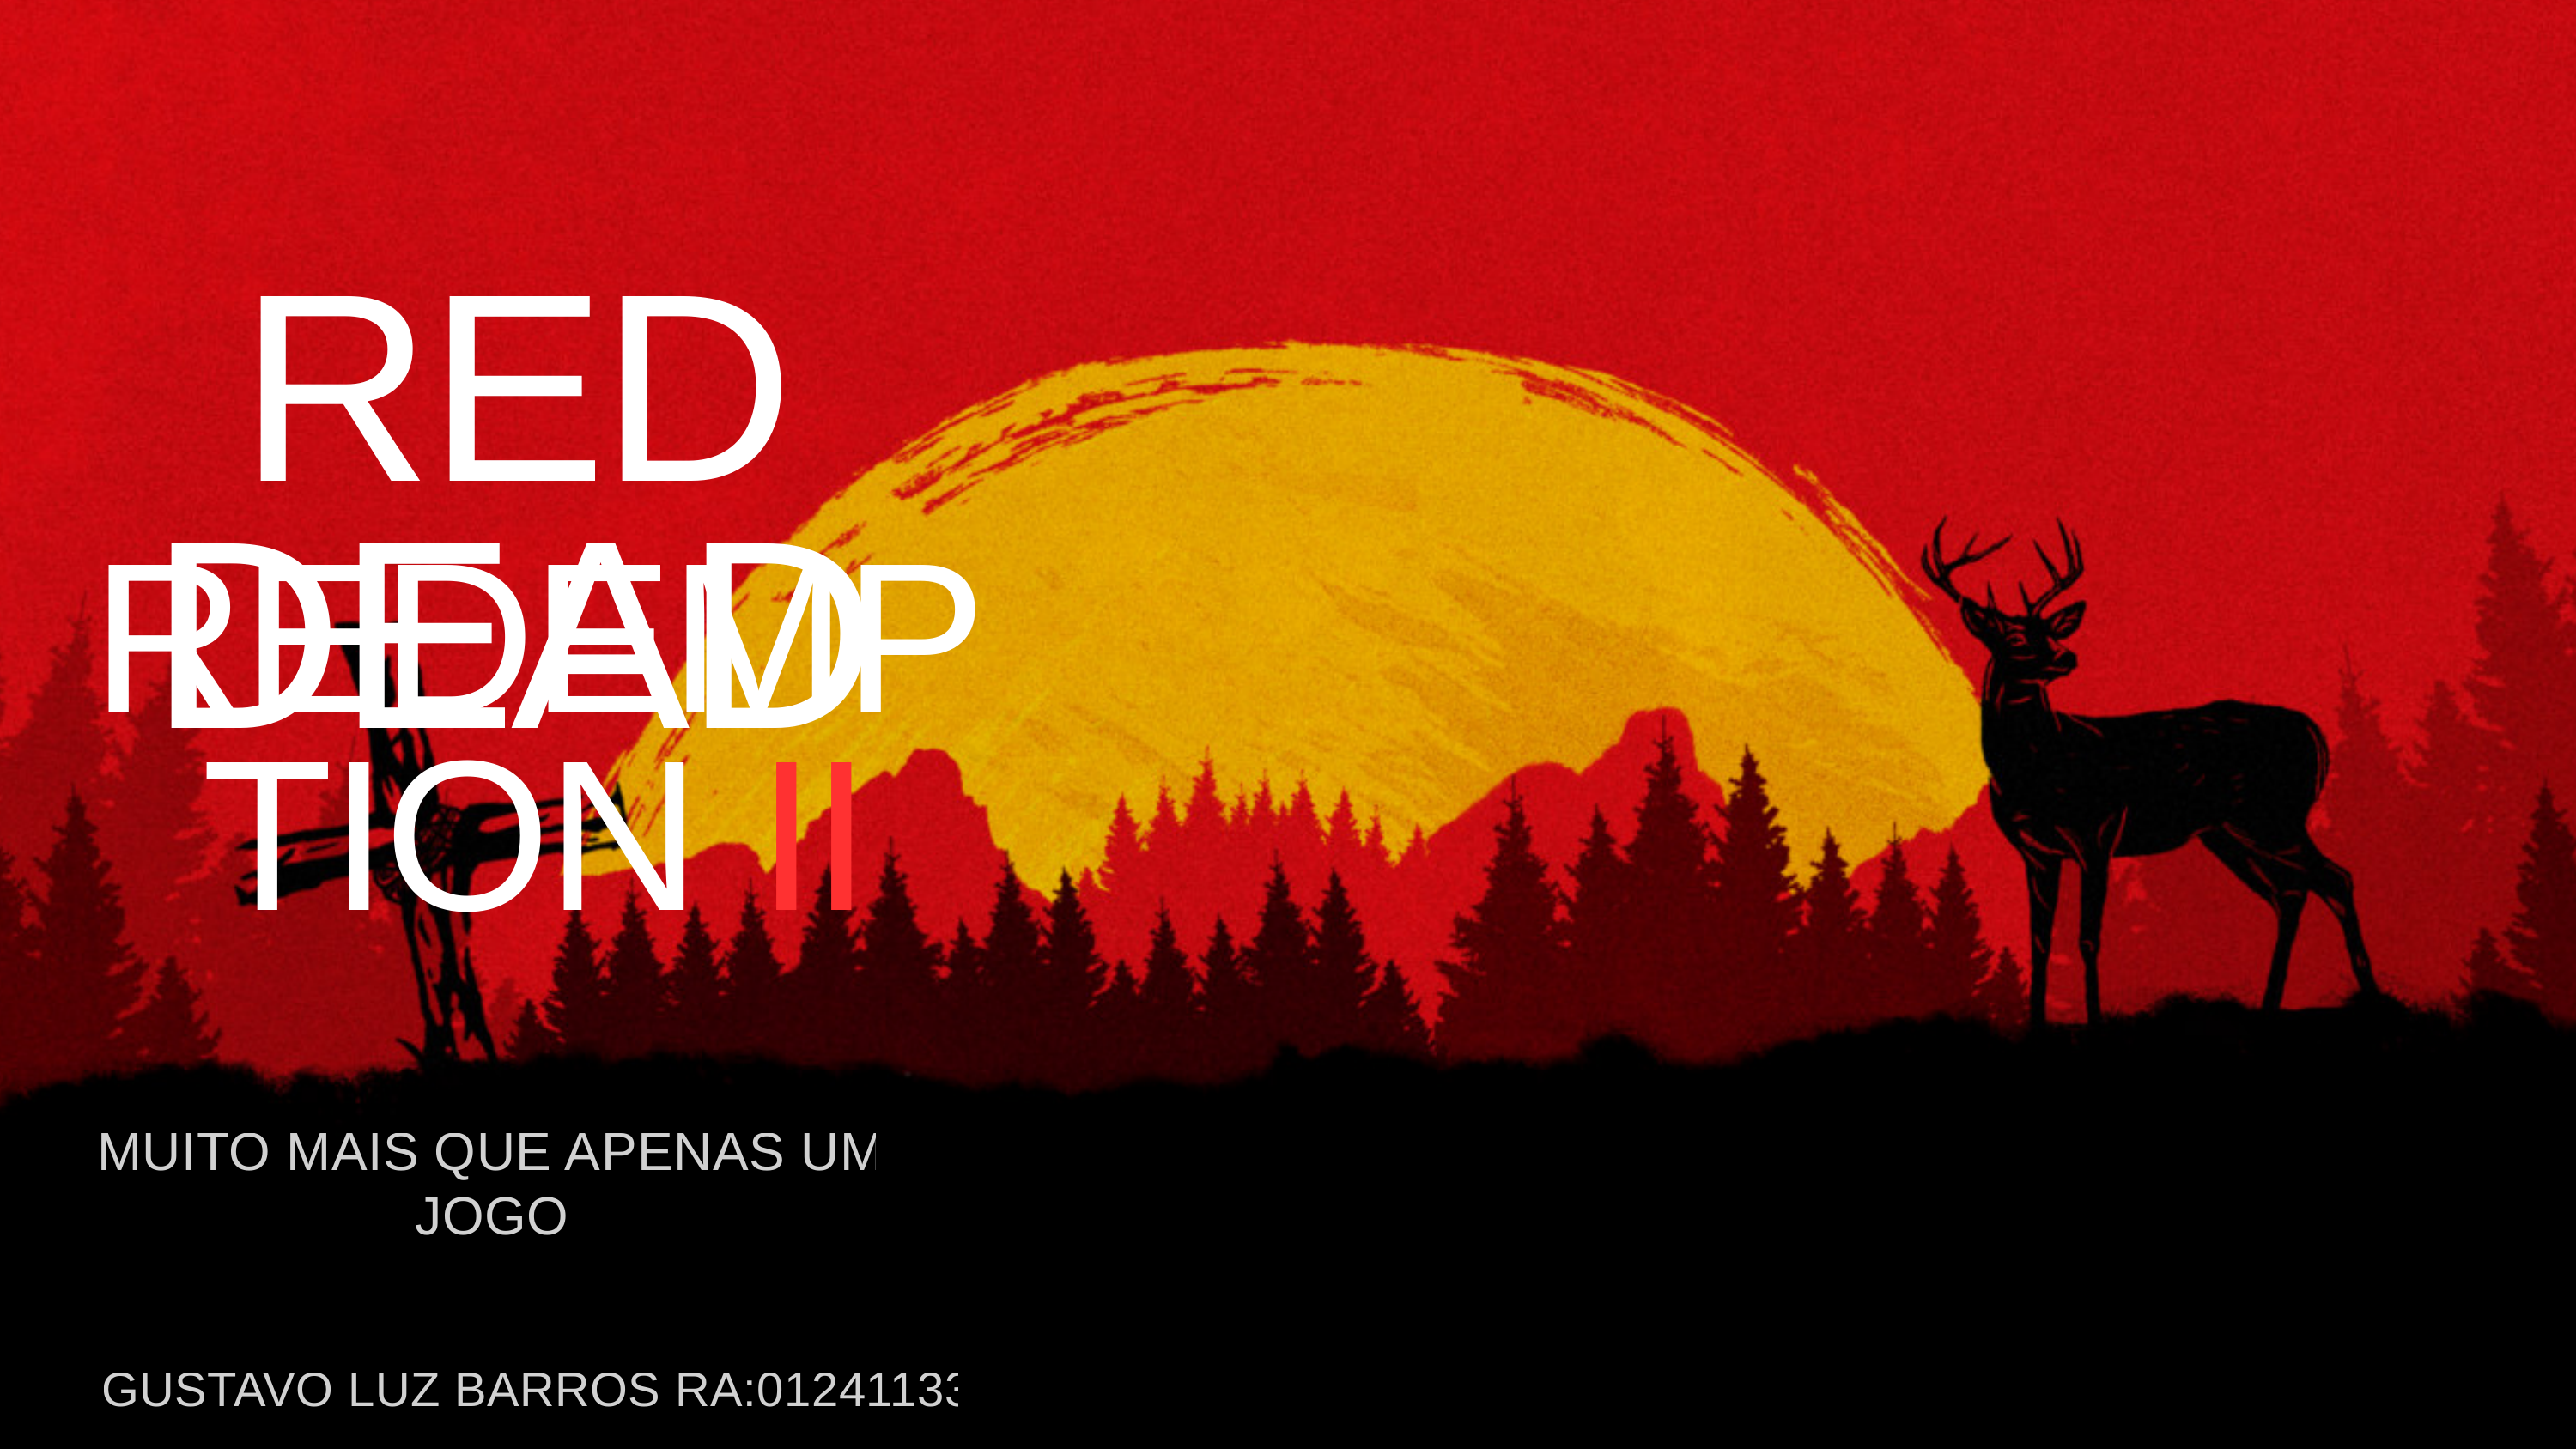

RED DEAD
REDEMPTION II
MUITO MAIS QUE APENAS UM JOGO
GUSTAVO LUZ BARROS RA:01241133